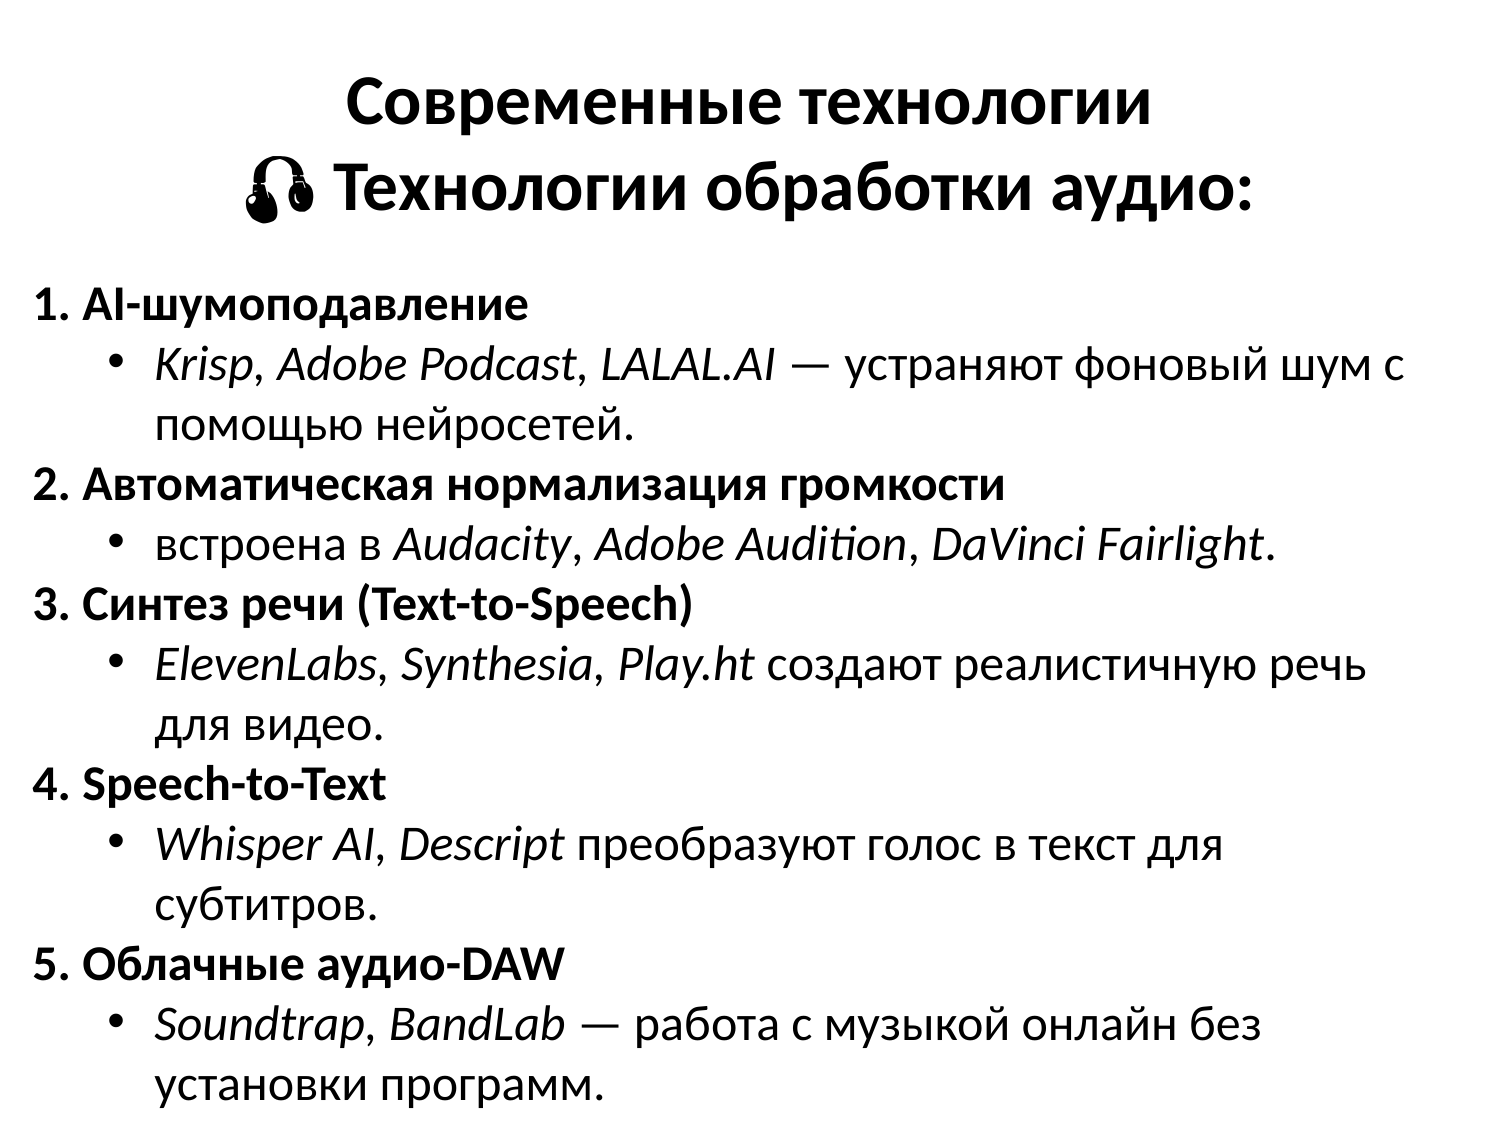

# Современные технологии 🎧 Технологии обработки аудио:
1. AI-шумоподавление
Krisp, Adobe Podcast, LALAL.AI — устраняют фоновый шум с помощью нейросетей.
2. Автоматическая нормализация громкости
встроена в Audacity, Adobe Audition, DaVinci Fairlight.
3. Синтез речи (Text-to-Speech)
ElevenLabs, Synthesia, Play.ht создают реалистичную речь для видео.
4. Speech-to-Text
Whisper AI, Descript преобразуют голос в текст для субтитров.
5. Облачные аудио-DAW
Soundtrap, BandLab — работа с музыкой онлайн без установки программ.